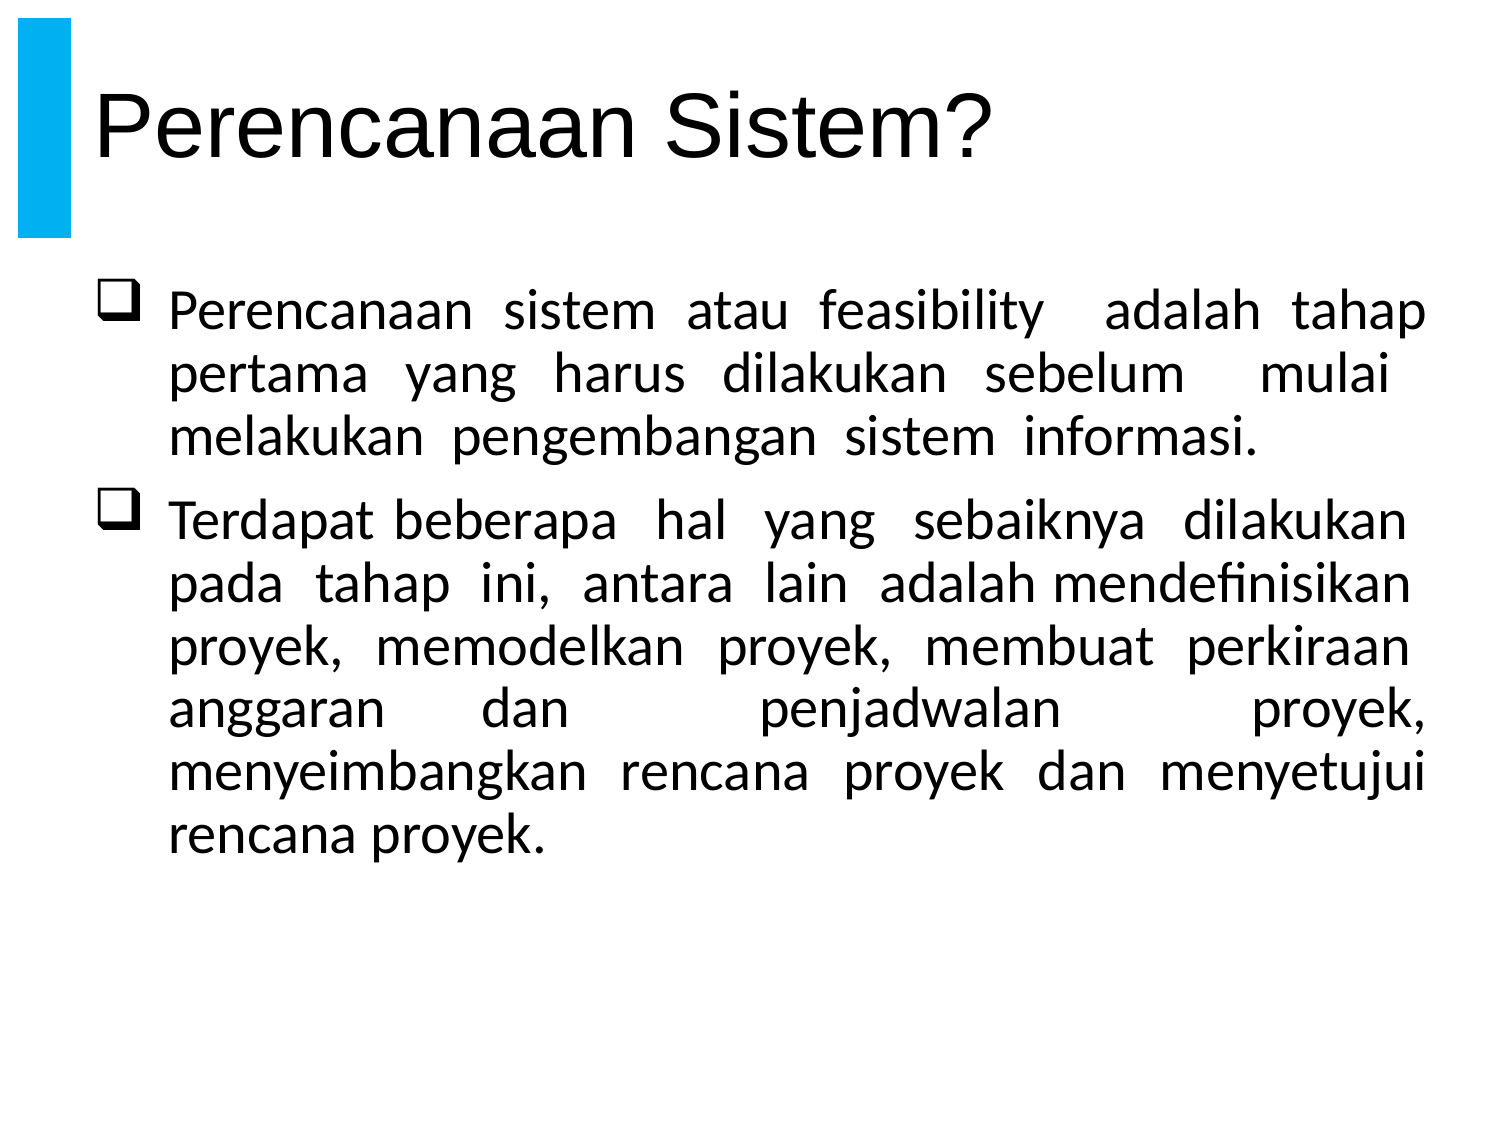

# Perencanaan Sistem?
Perencanaan sistem atau feasibility  adalah tahap pertama yang harus dilakukan sebelum  mulai  melakukan  pengembangan  sistem  informasi.
Terdapat beberapa  hal  yang  sebaiknya  dilakukan  pada  tahap  ini,  antara  lain  adalah mendefinisikan  proyek,  memodelkan  proyek,  membuat  perkiraan  anggaran dan  penjadwalan  proyek, menyeimbangkan  rencana  proyek  dan  menyetujui rencana proyek.